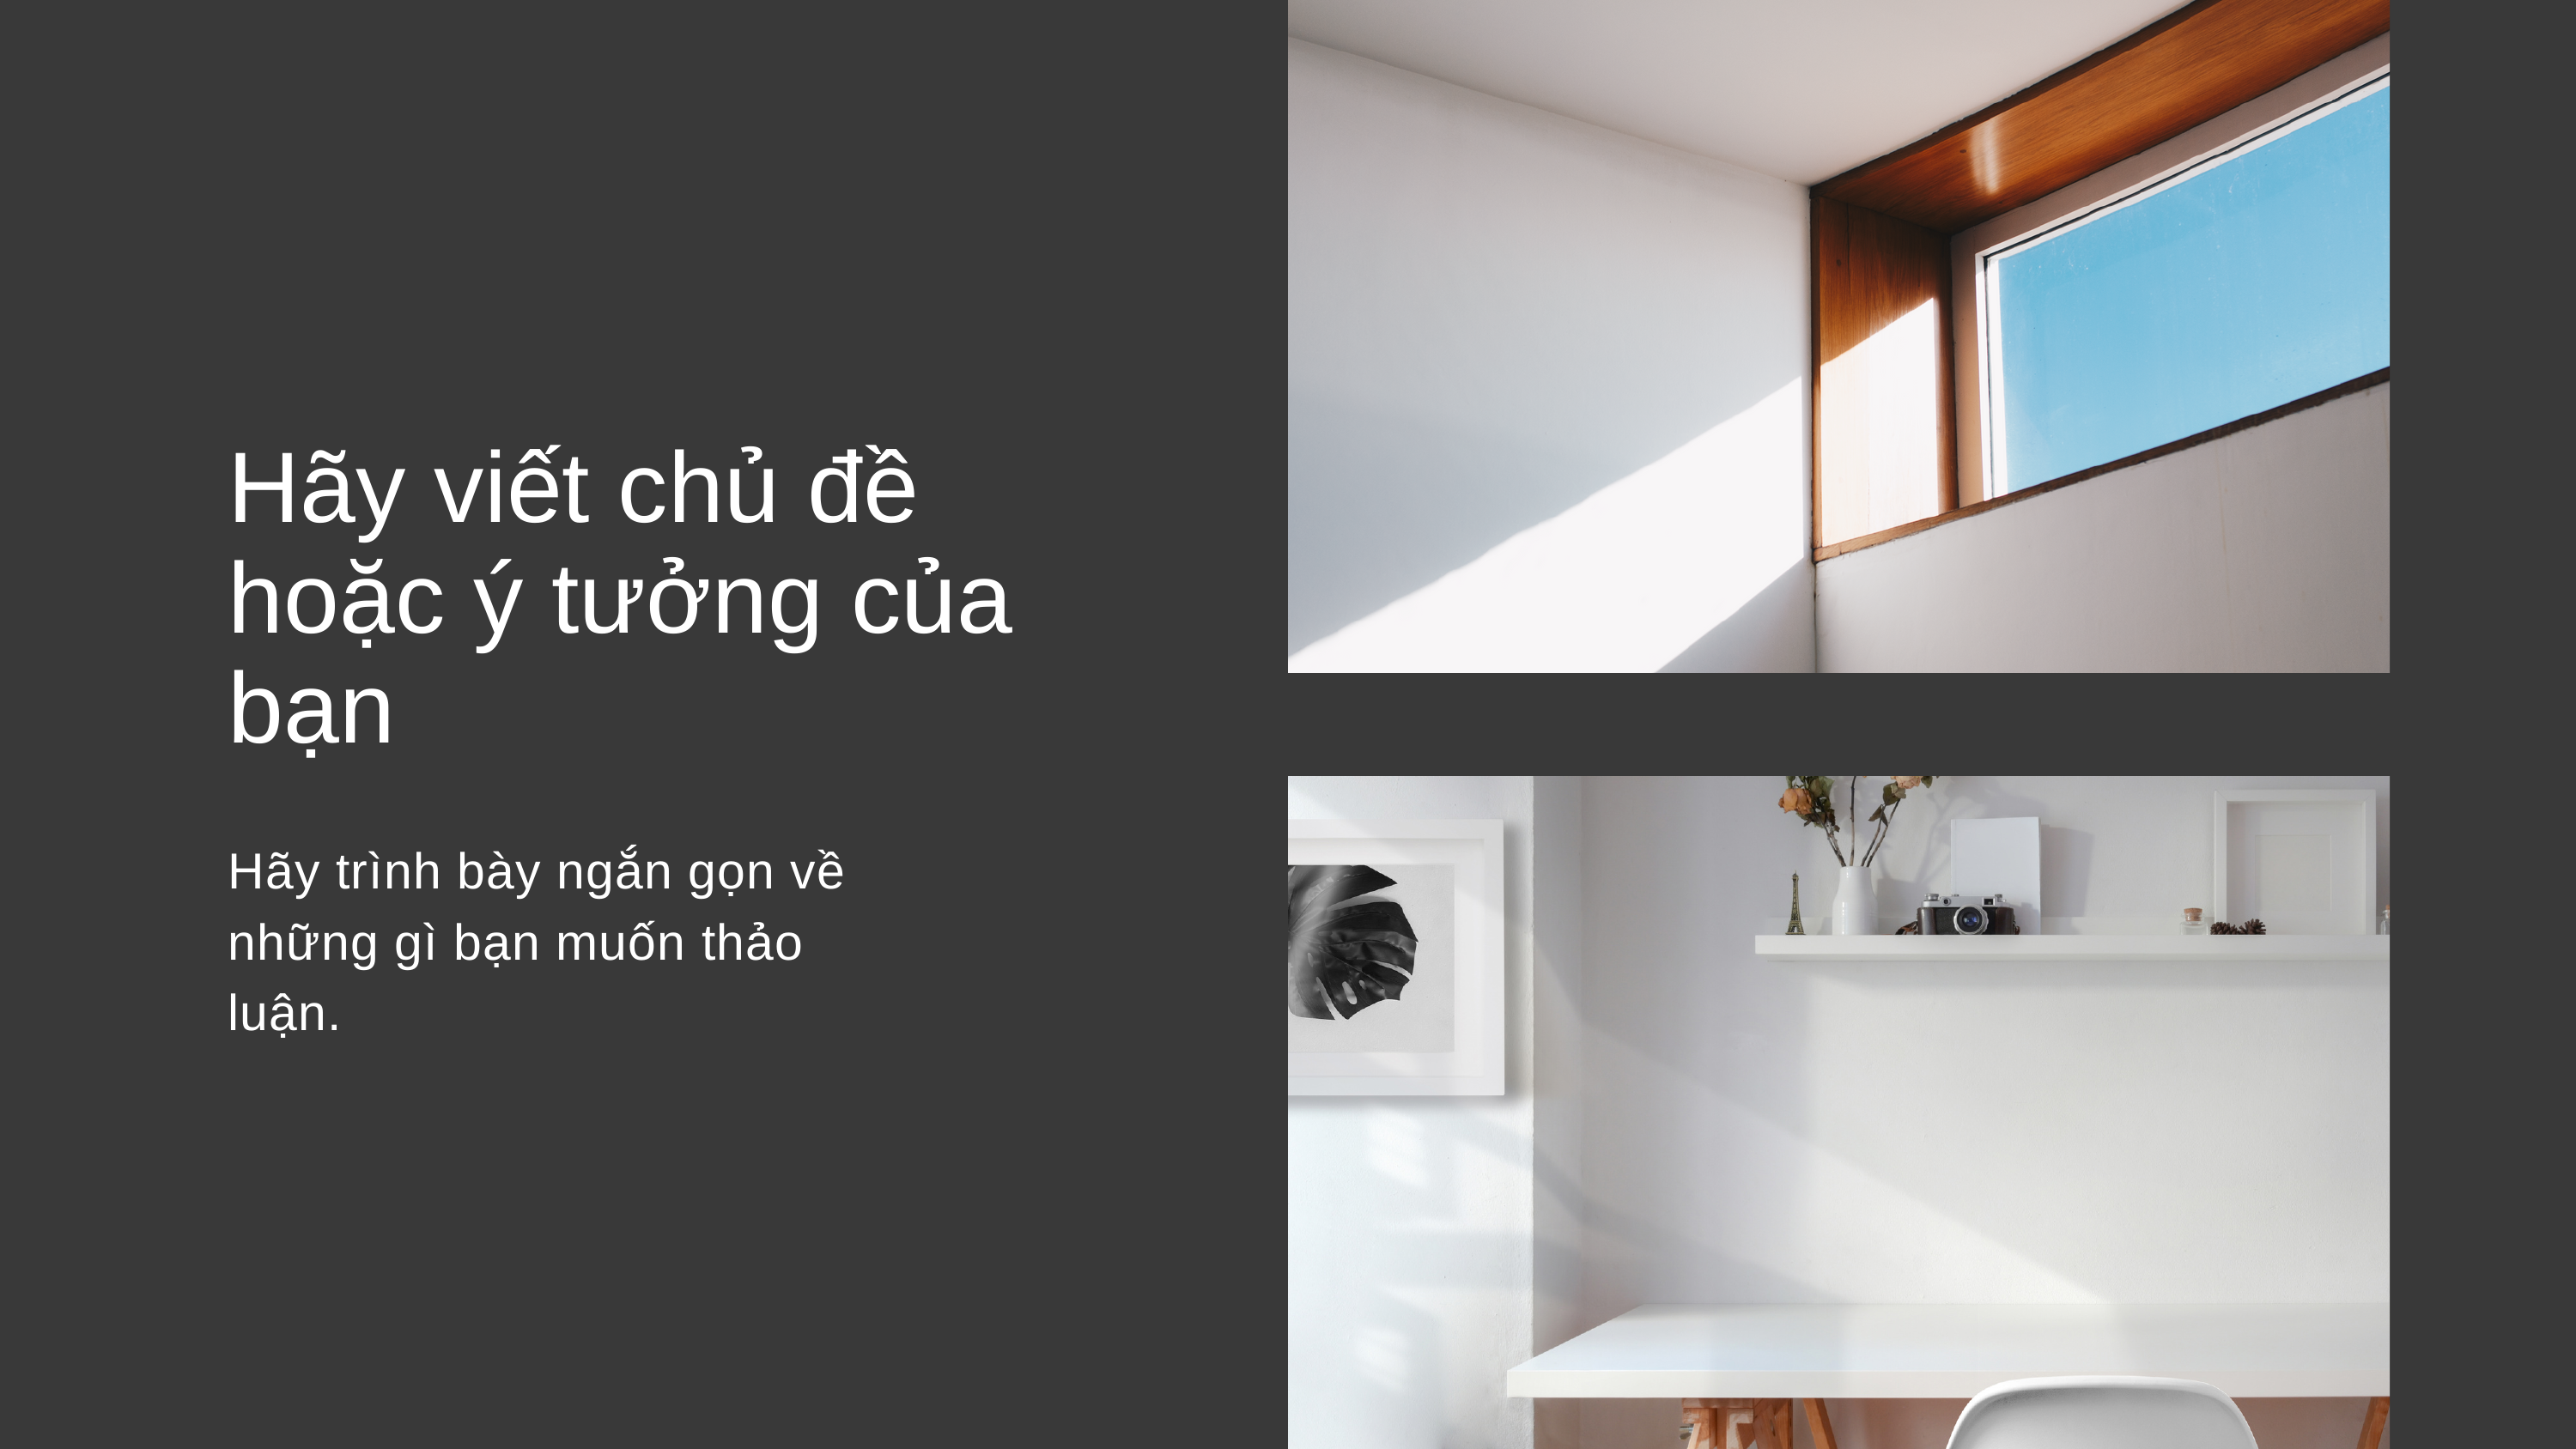

Hãy viết chủ đề hoặc ý tưởng của bạn

Hãy trình bày ngắn gọn về những gì bạn muốn thảo luận.